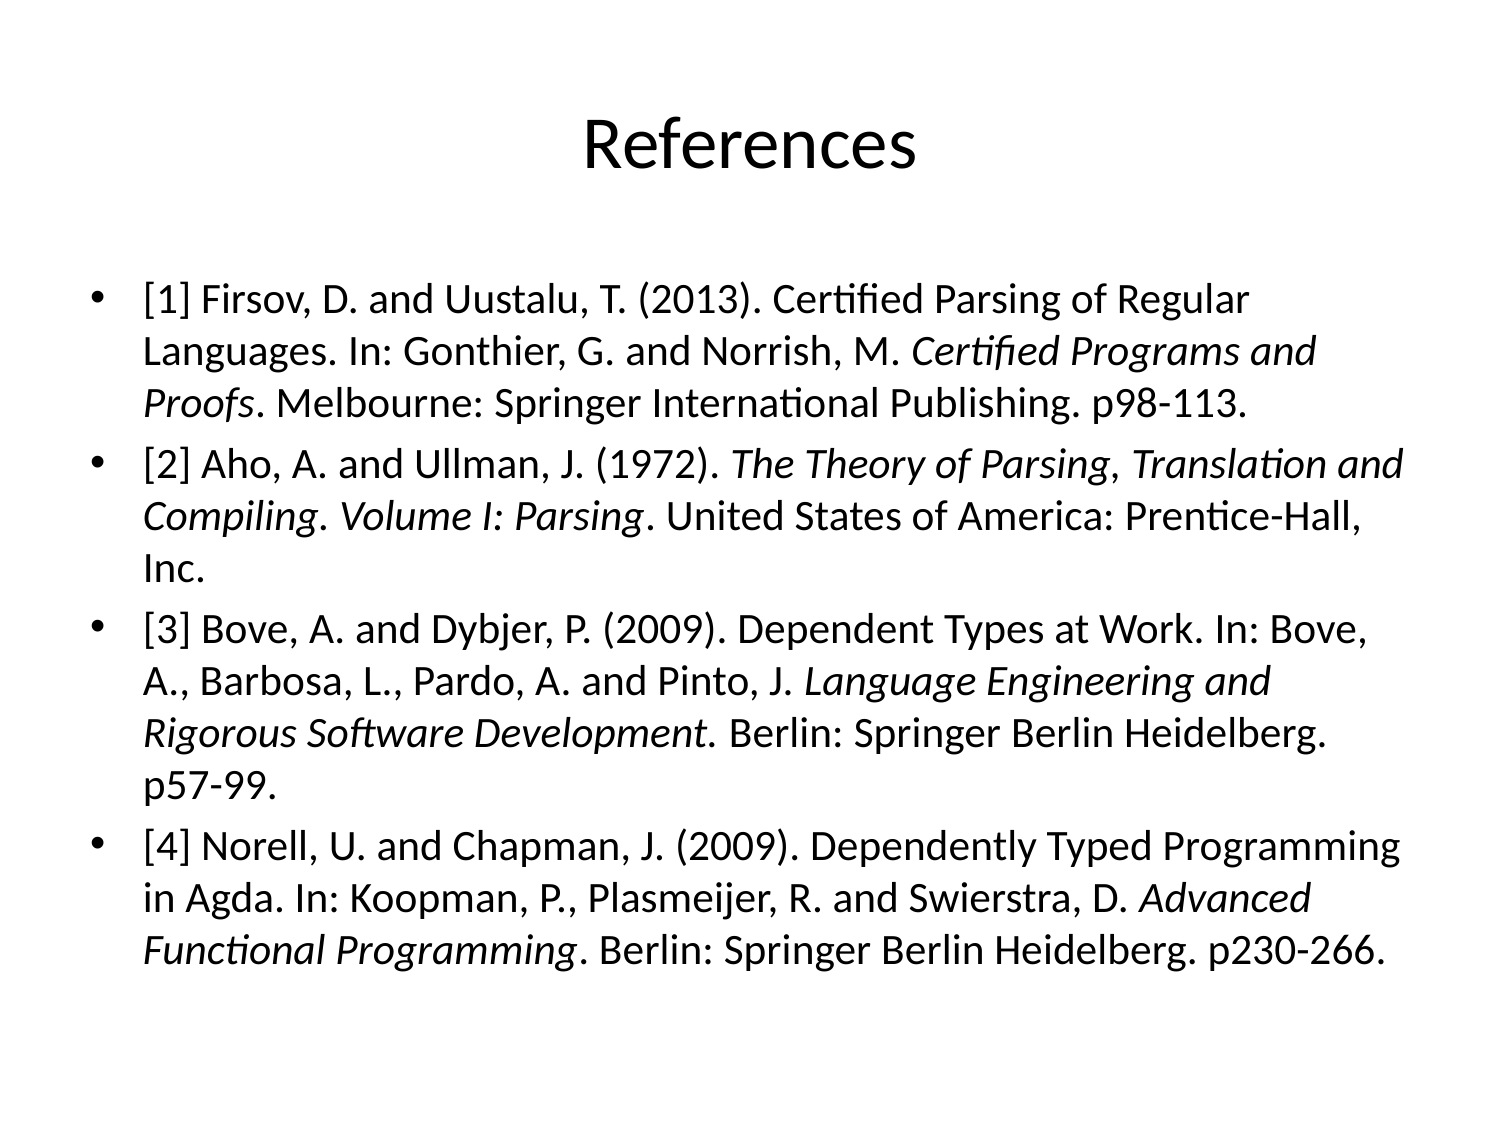

# References
[1] Firsov, D. and Uustalu, T. (2013). Certified Parsing of Regular Languages. In: Gonthier, G. and Norrish, M. Certified Programs and Proofs. Melbourne: Springer International Publishing. p98-113.
[2] Aho, A. and Ullman, J. (1972). The Theory of Parsing, Translation and Compiling. Volume I: Parsing. United States of America: Prentice-Hall, Inc.
[3] Bove, A. and Dybjer, P. (2009). Dependent Types at Work. In: Bove, A., Barbosa, L., Pardo, A. and Pinto, J. Language Engineering and Rigorous Software Development. Berlin: Springer Berlin Heidelberg. p57-99.
[4] Norell, U. and Chapman, J. (2009). Dependently Typed Programming in Agda. In: Koopman, P., Plasmeijer, R. and Swierstra, D. Advanced Functional Programming. Berlin: Springer Berlin Heidelberg. p230-266.